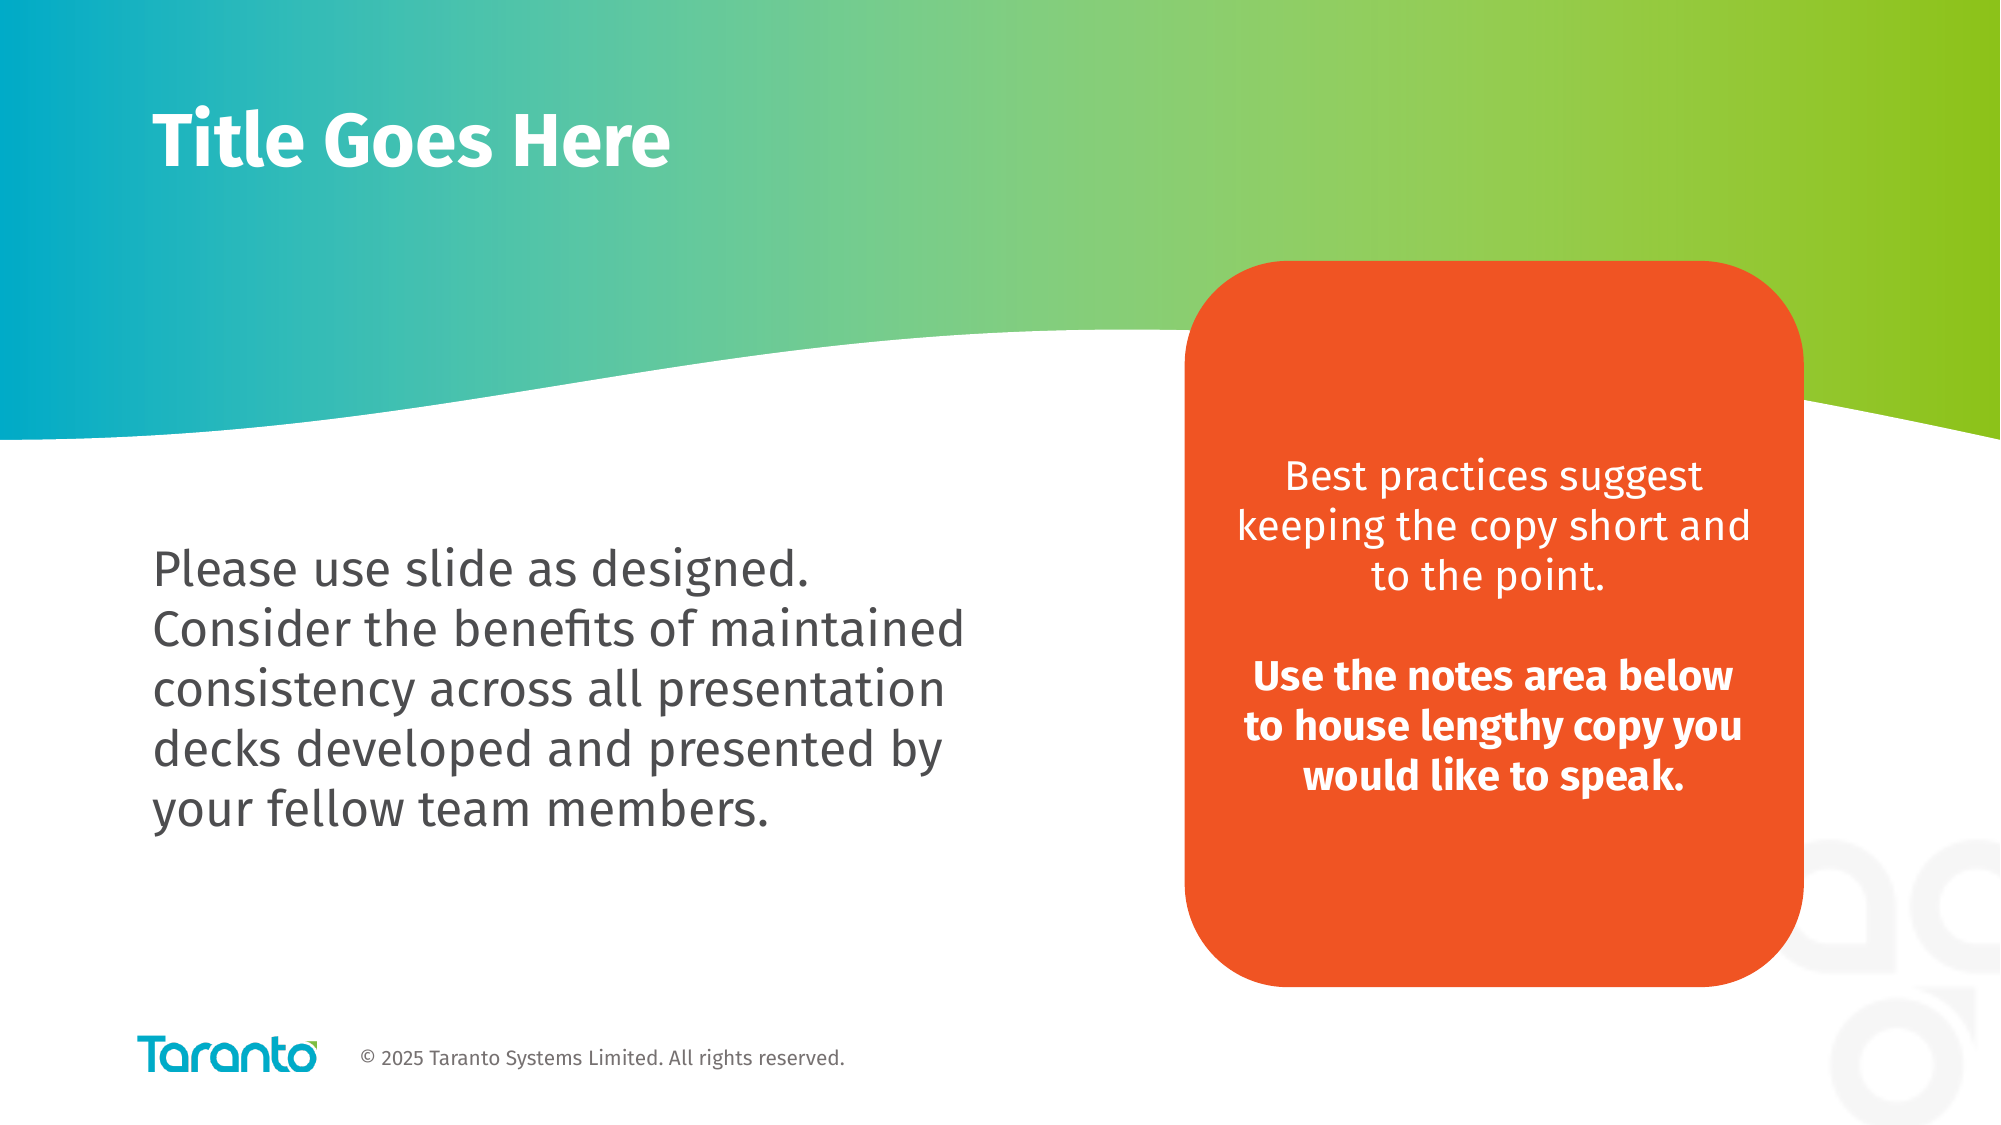

# Title Goes Here
Best practices suggest keeping the copy short and to the point.

Use the notes area below to house lengthy copy you would like to speak.
Please use slide as designed. Consider the benefits of maintained consistency across all presentation decks developed and presented by your fellow team members.